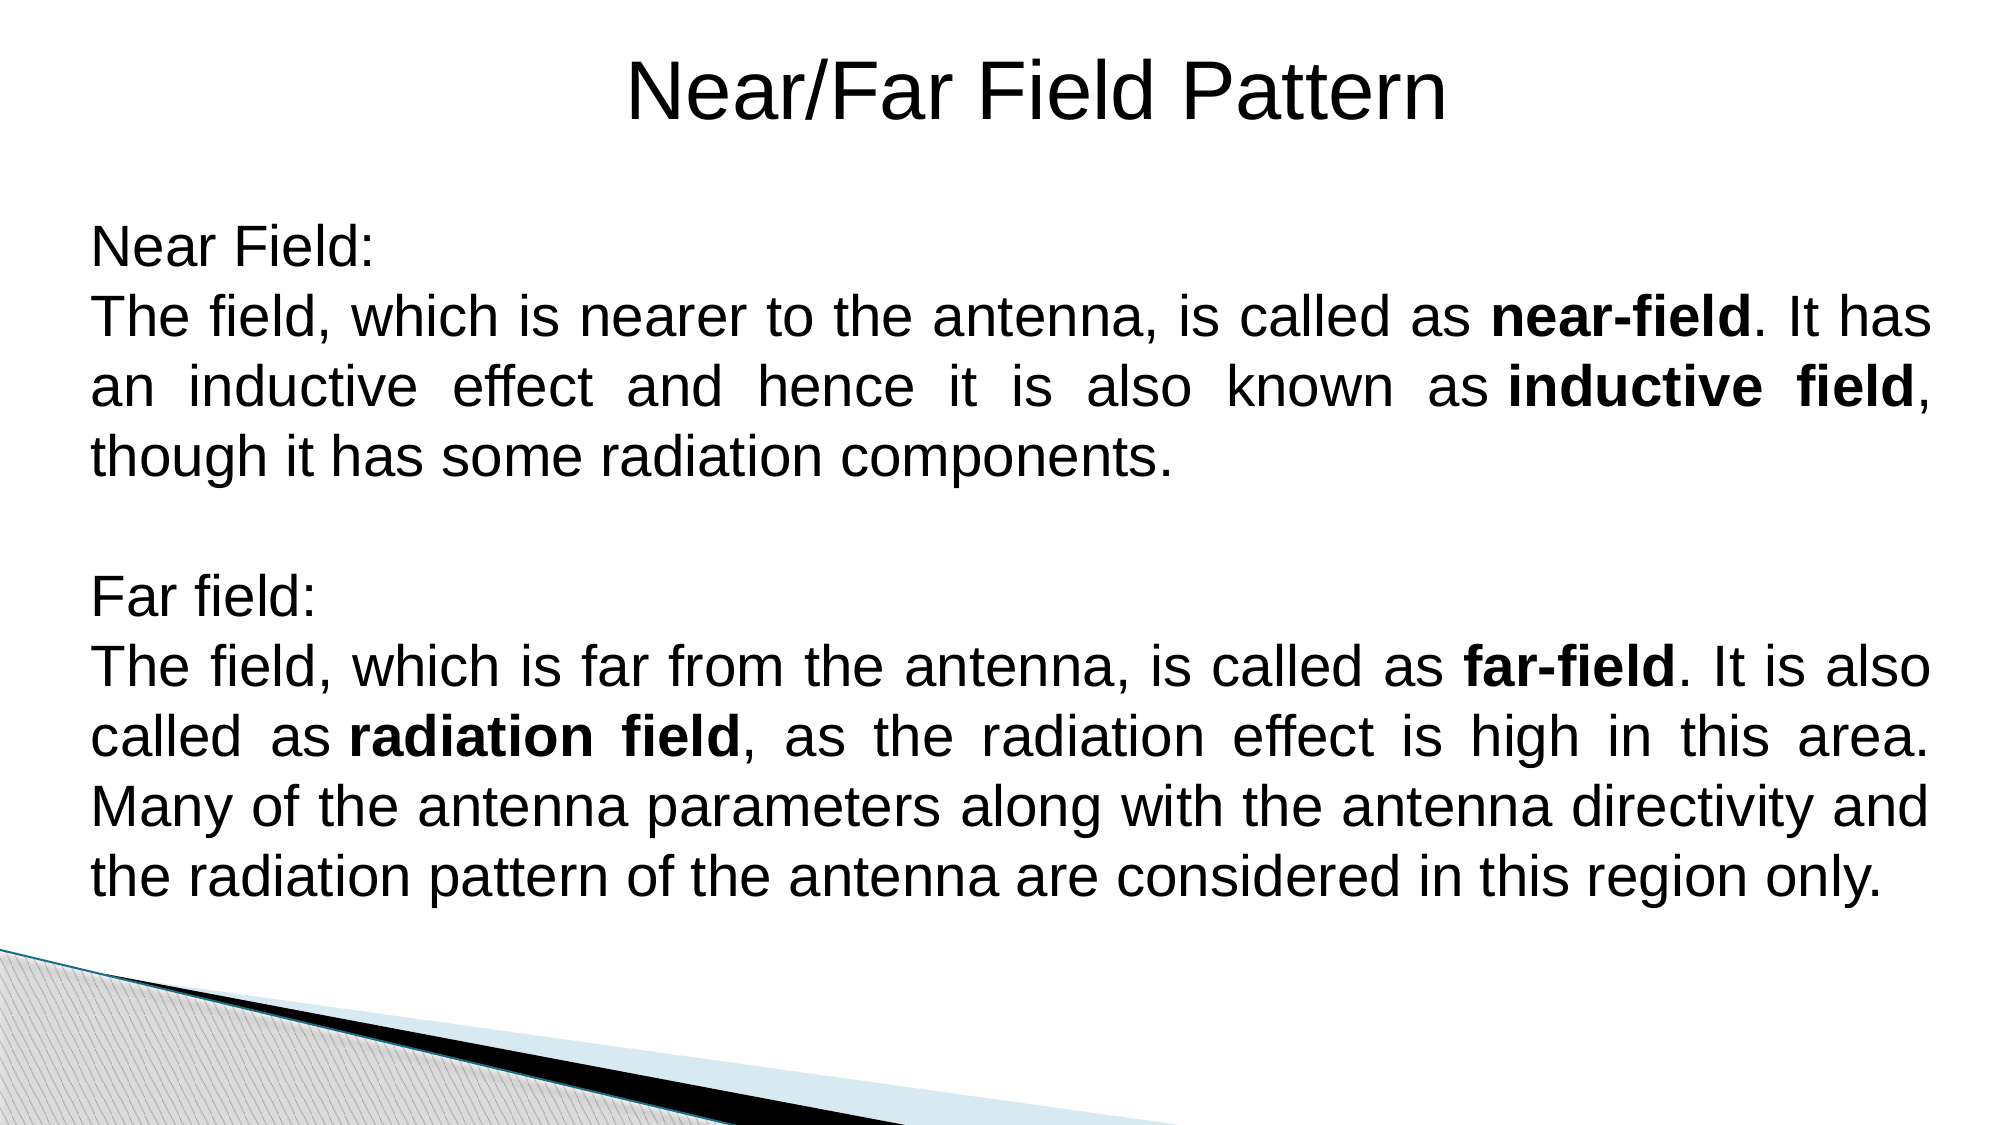

Near/Far Field Pattern
Near Field:
The field, which is nearer to the antenna, is called as near-field. It has an inductive effect and hence it is also known as inductive field, though it has some radiation components.

Far field:
The field, which is far from the antenna, is called as far-field. It is also called as radiation field, as the radiation effect is high in this area. Many of the antenna parameters along with the antenna directivity and the radiation pattern of the antenna are considered in this region only.